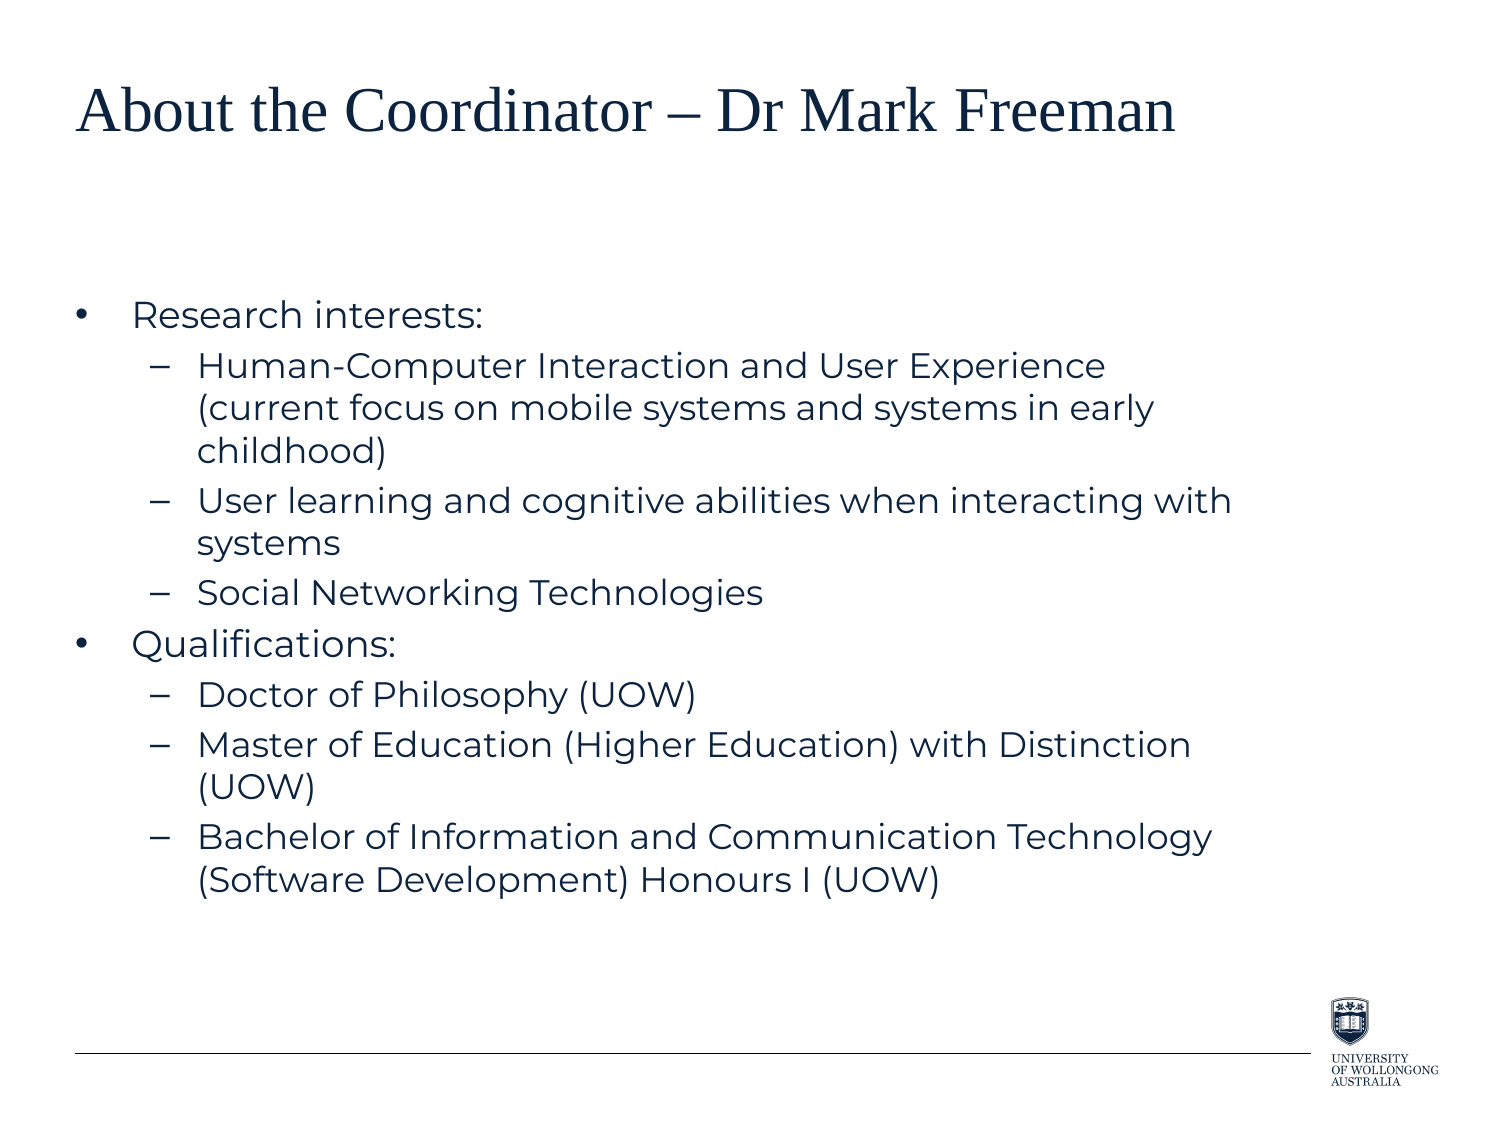

# About the Coordinator – Dr Mark Freeman
Research interests:
Human-Computer Interaction and User Experience (current focus on mobile systems and systems in early childhood)
User learning and cognitive abilities when interacting with systems
Social Networking Technologies
Qualifications:
Doctor of Philosophy (UOW)
Master of Education (Higher Education) with Distinction (UOW)
Bachelor of Information and Communication Technology (Software Development) Honours I (UOW)